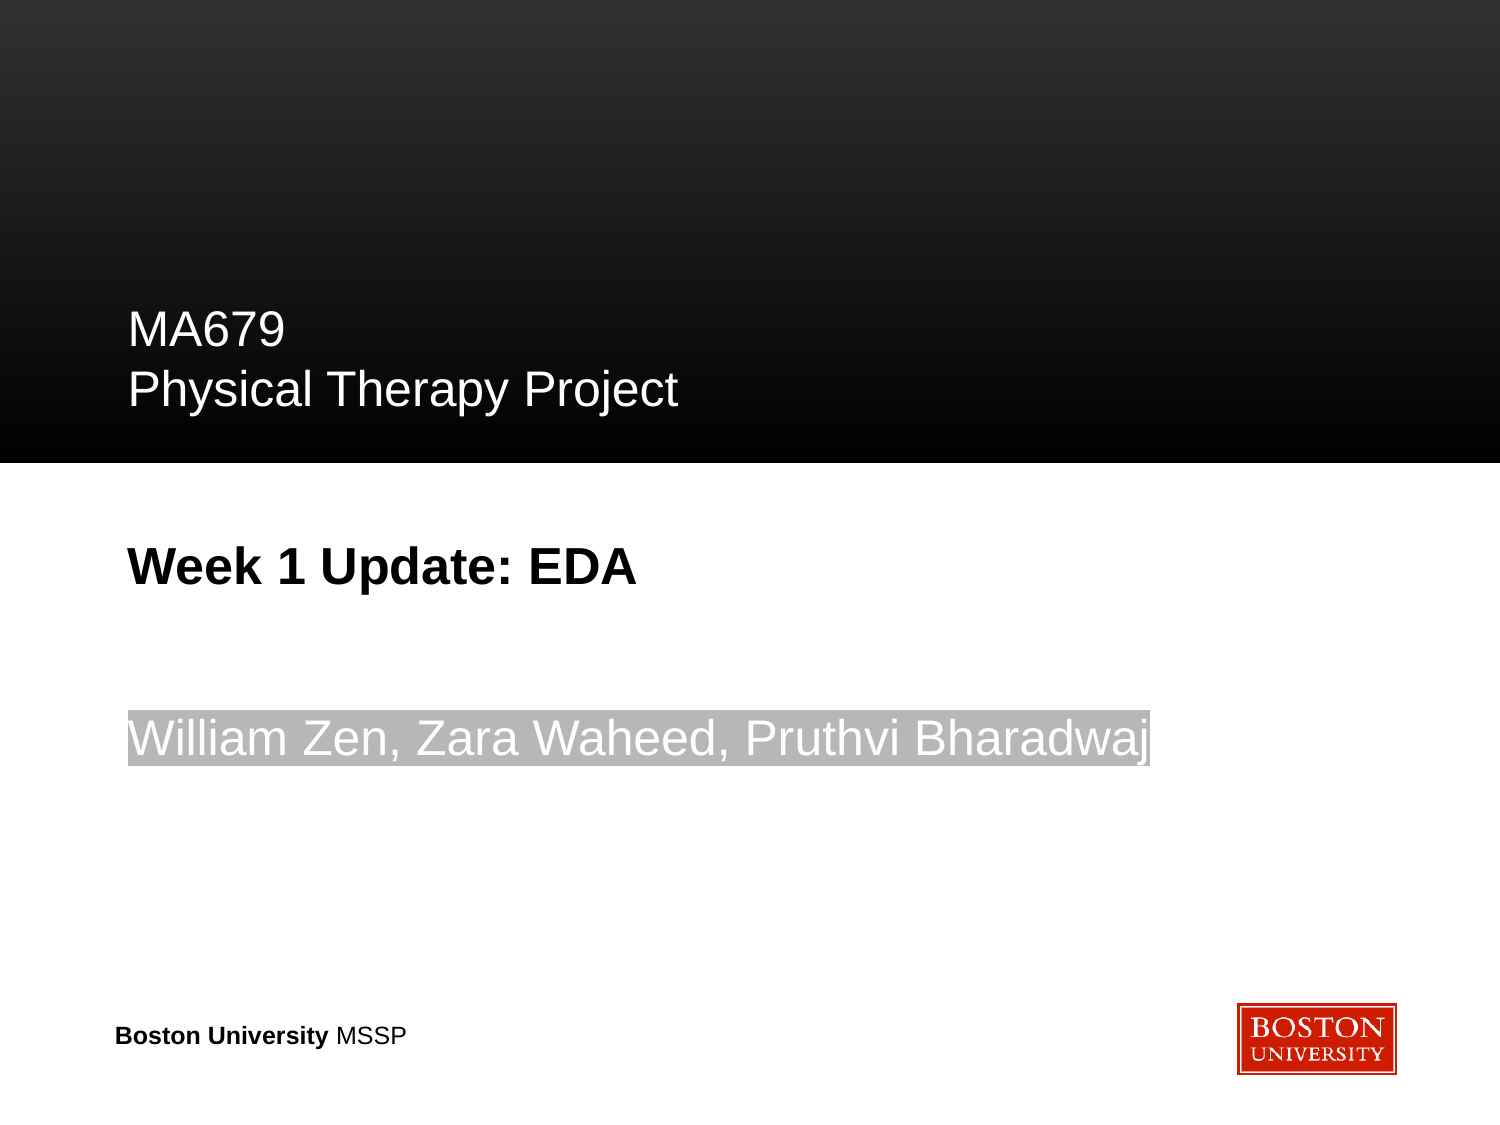

# MA679
Physical Therapy Project
Week 1 Update: EDA
William Zen, Zara Waheed, Pruthvi Bharadwaj